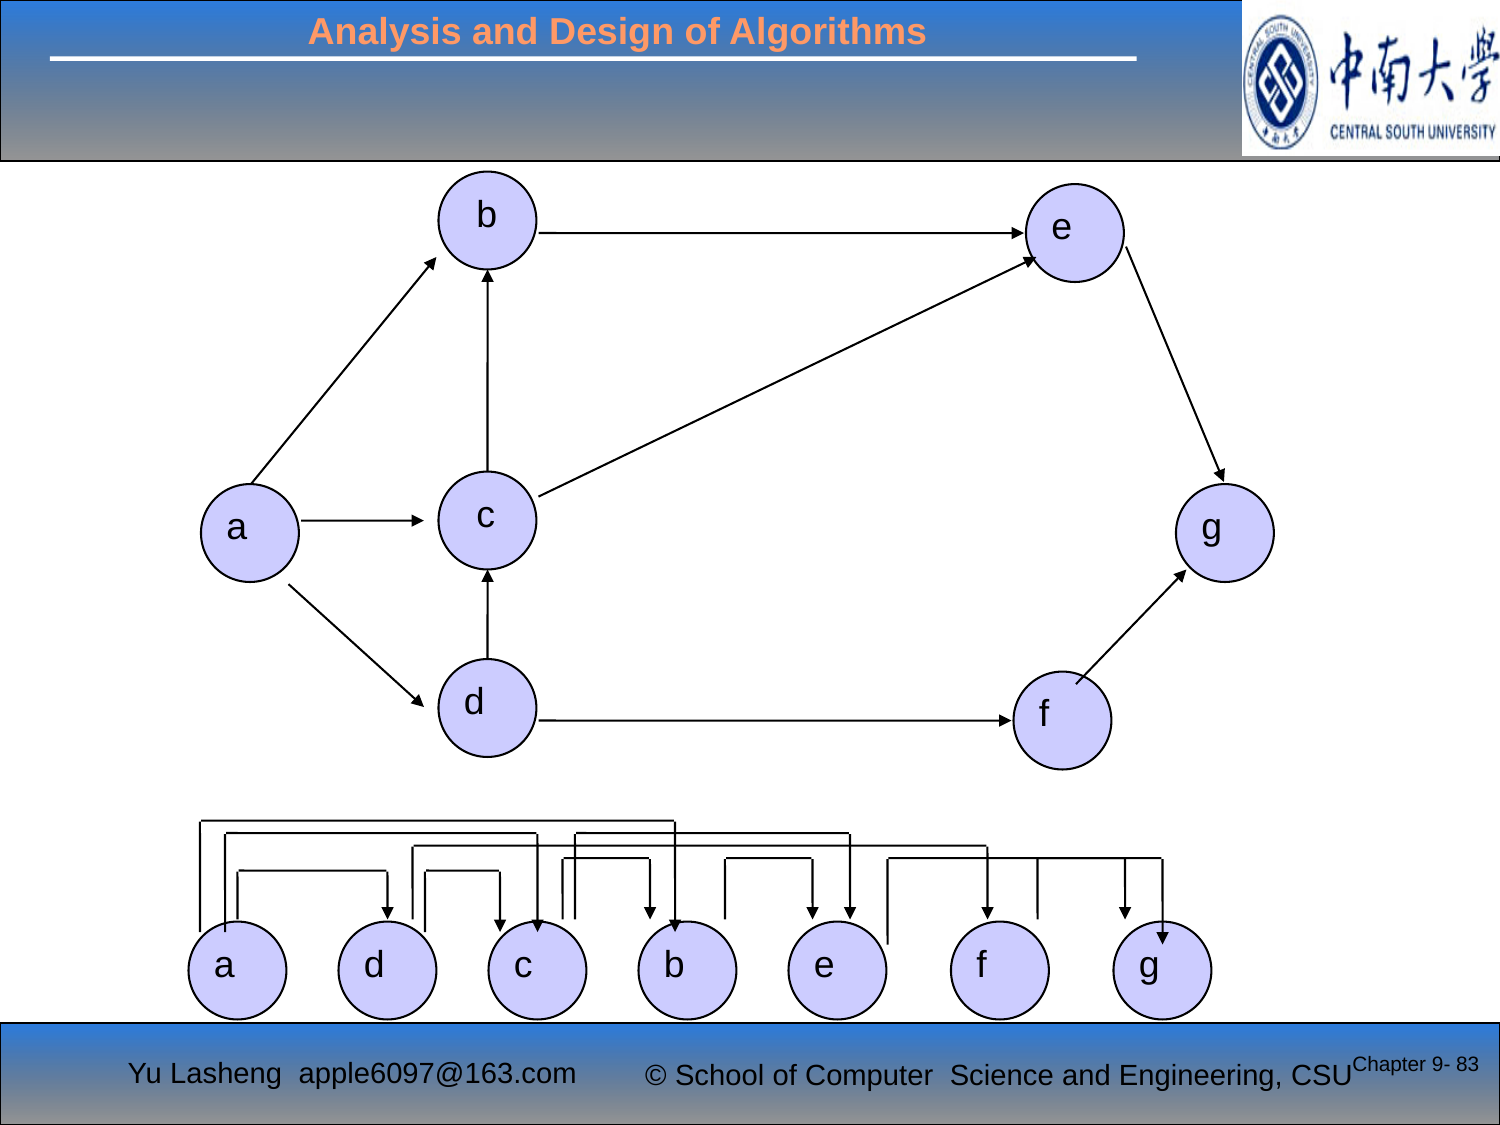

b

e

c

g
a

d

f

a
d
c
b
e
f
g
Chapter 9- 83